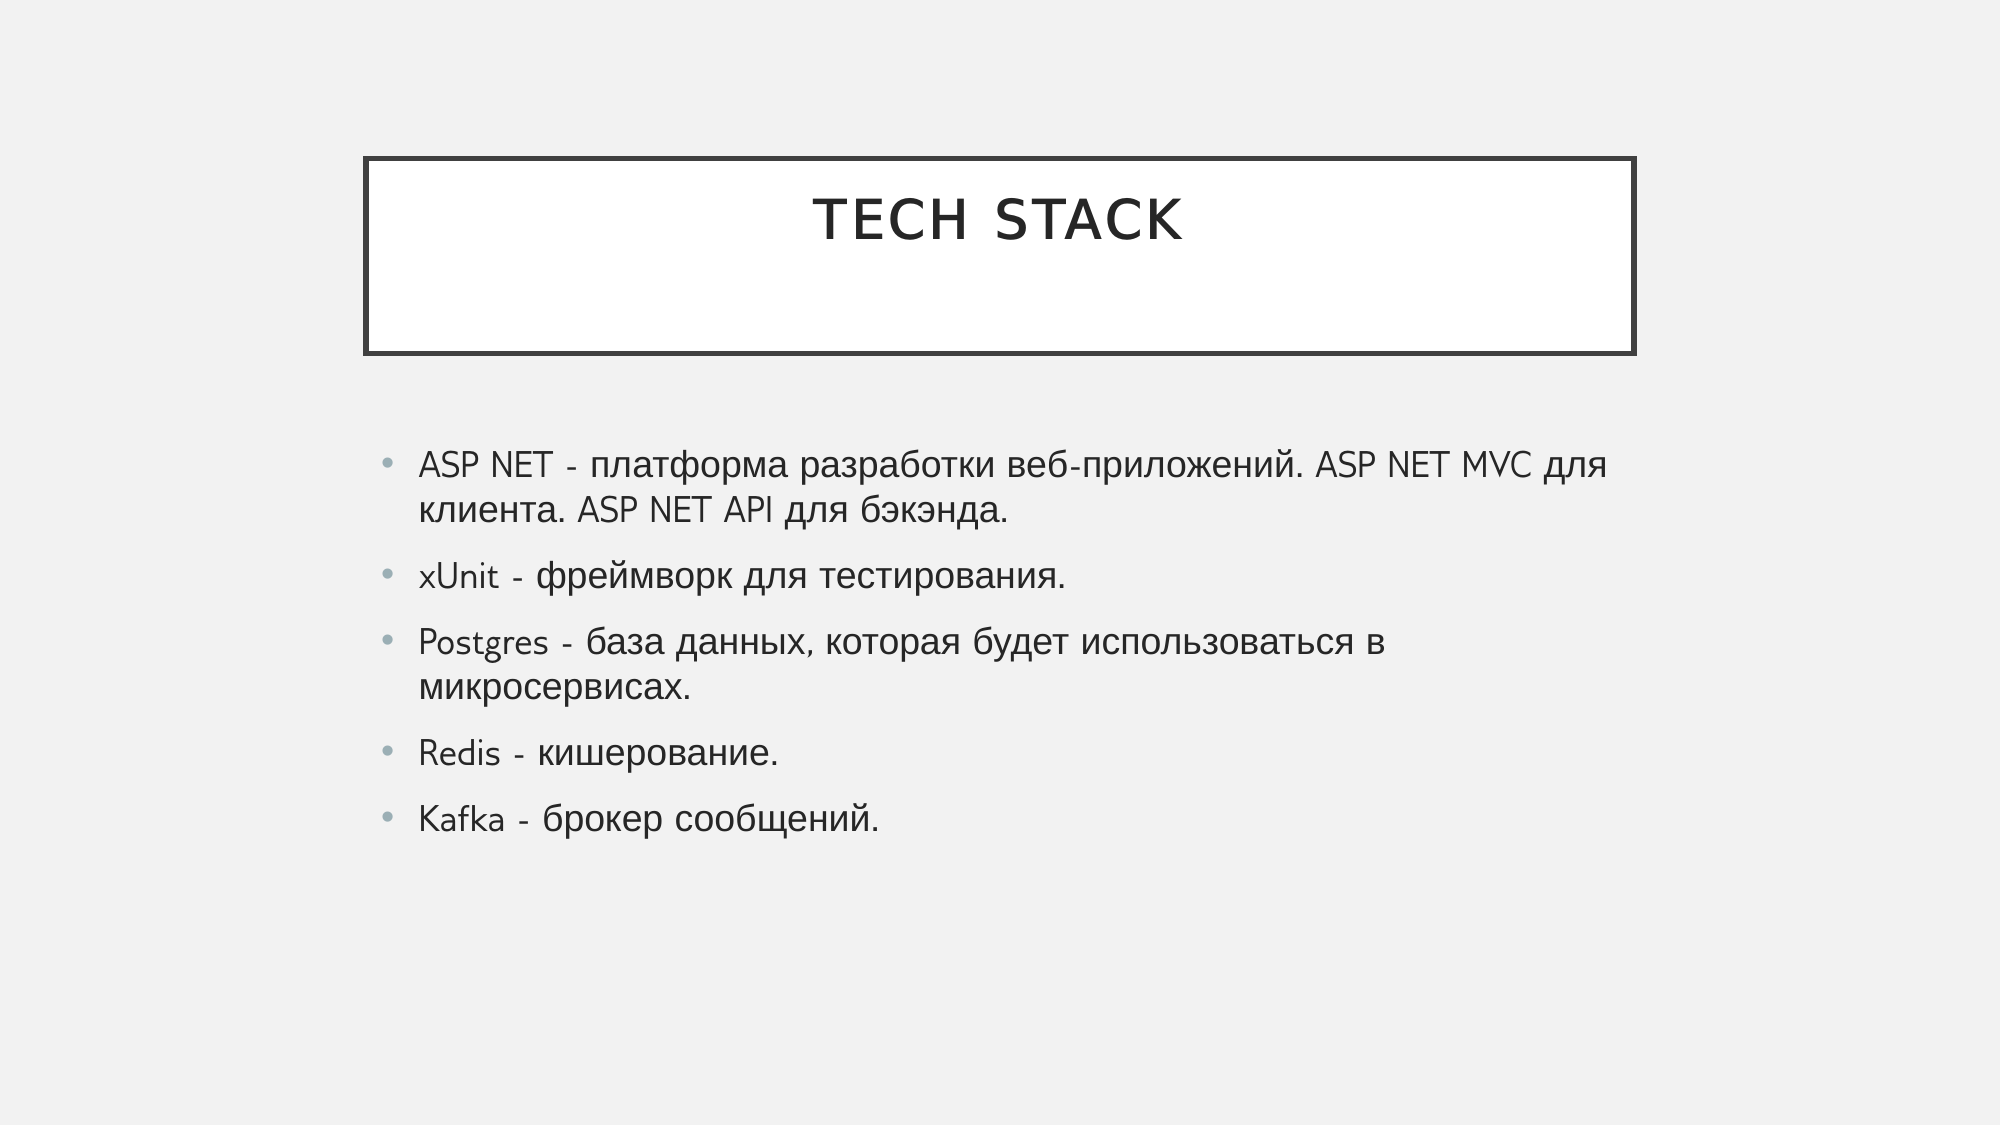

# Tech Stack
ASP NET - платформа разработки веб-приложений. ASP NET MVC для клиента. ASP NET API для бэкэнда.
xUnit - фреймворк для тестирования.
Postgres - база данных, которая будет использоваться в микросервисах.
Redis - кишерование.
Kafka - брокер сообщений.